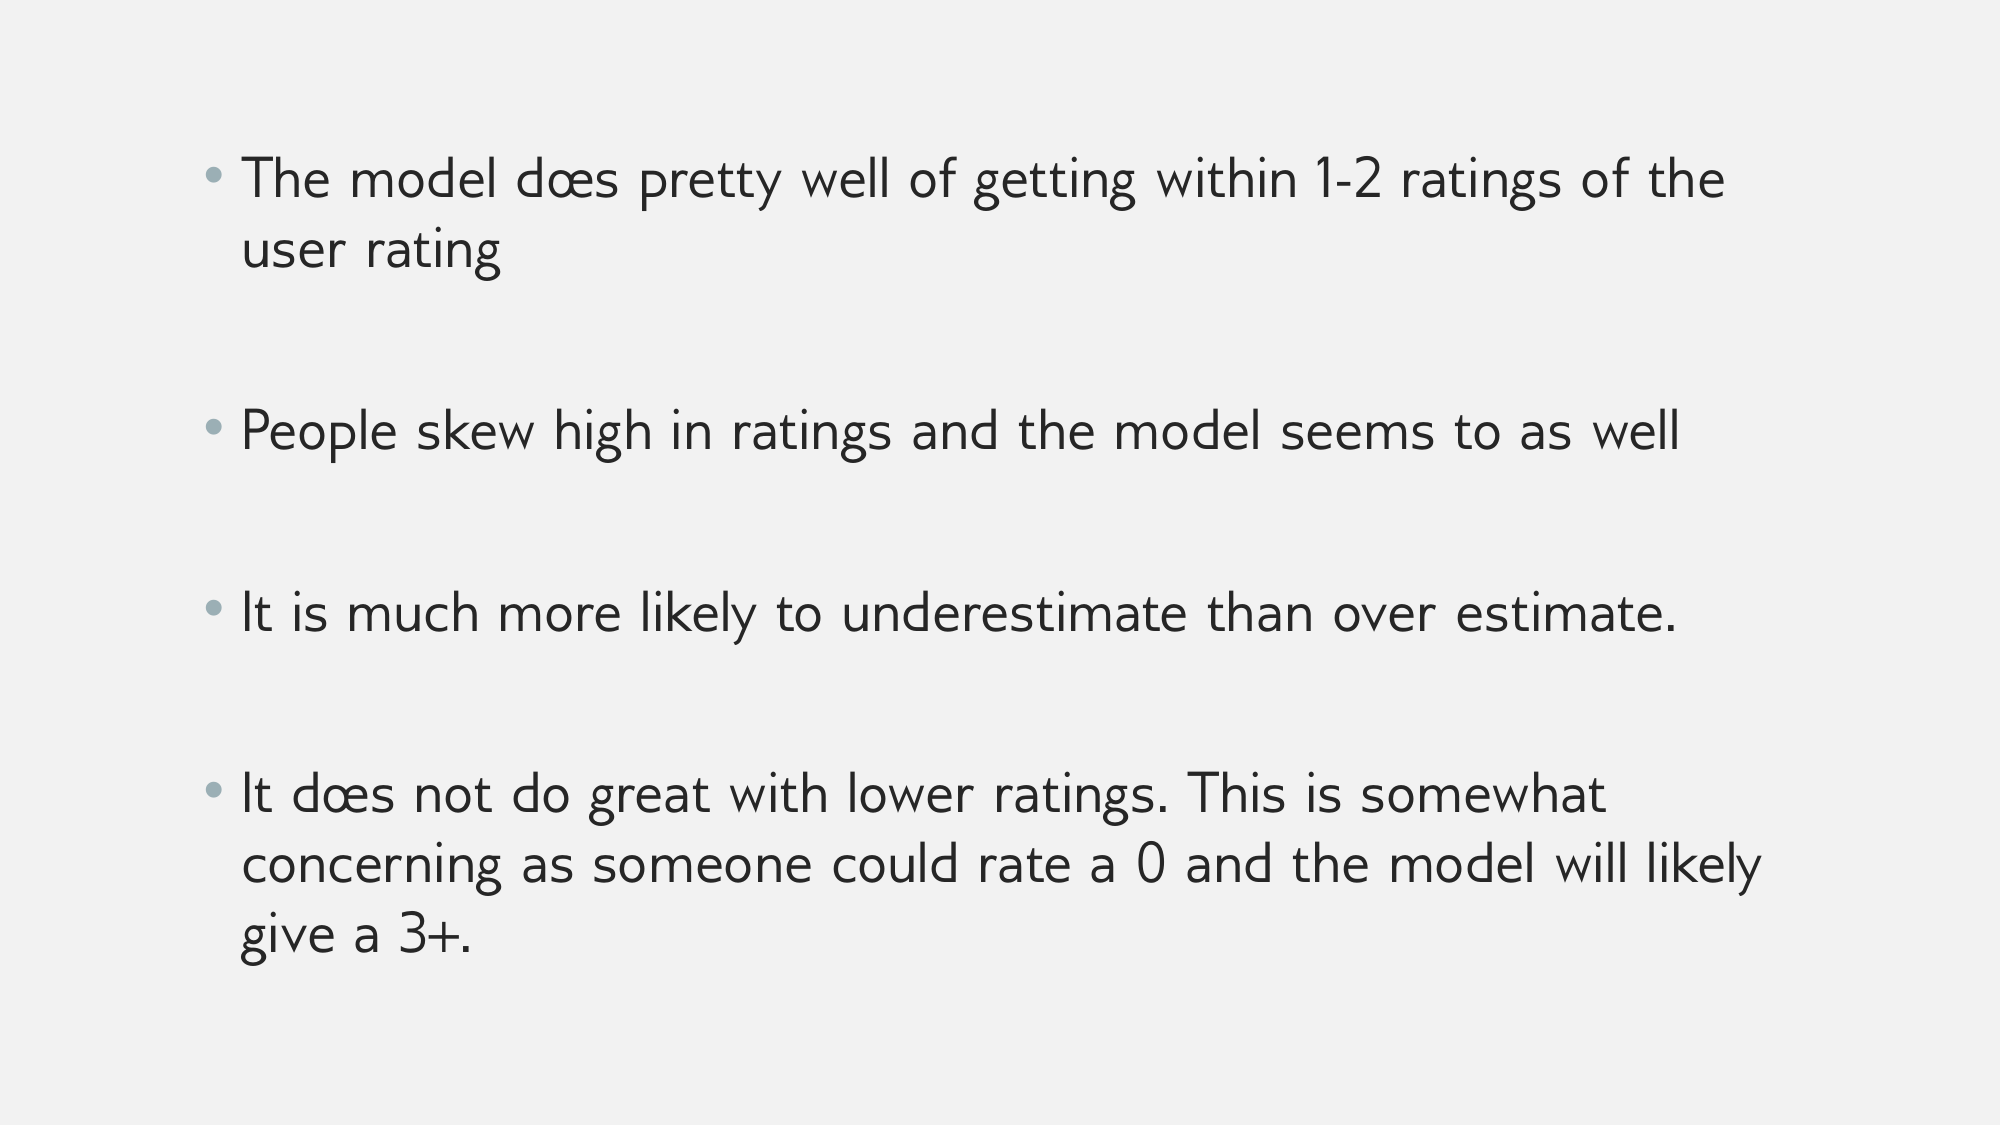

The model does pretty well of getting within 1-2 ratings of the user rating

People skew high in ratings and the model seems to as well

It is much more likely to underestimate than over estimate.

It does not do great with lower ratings. This is somewhat concerning as someone could rate a 0 and the model will likely give a 3+.